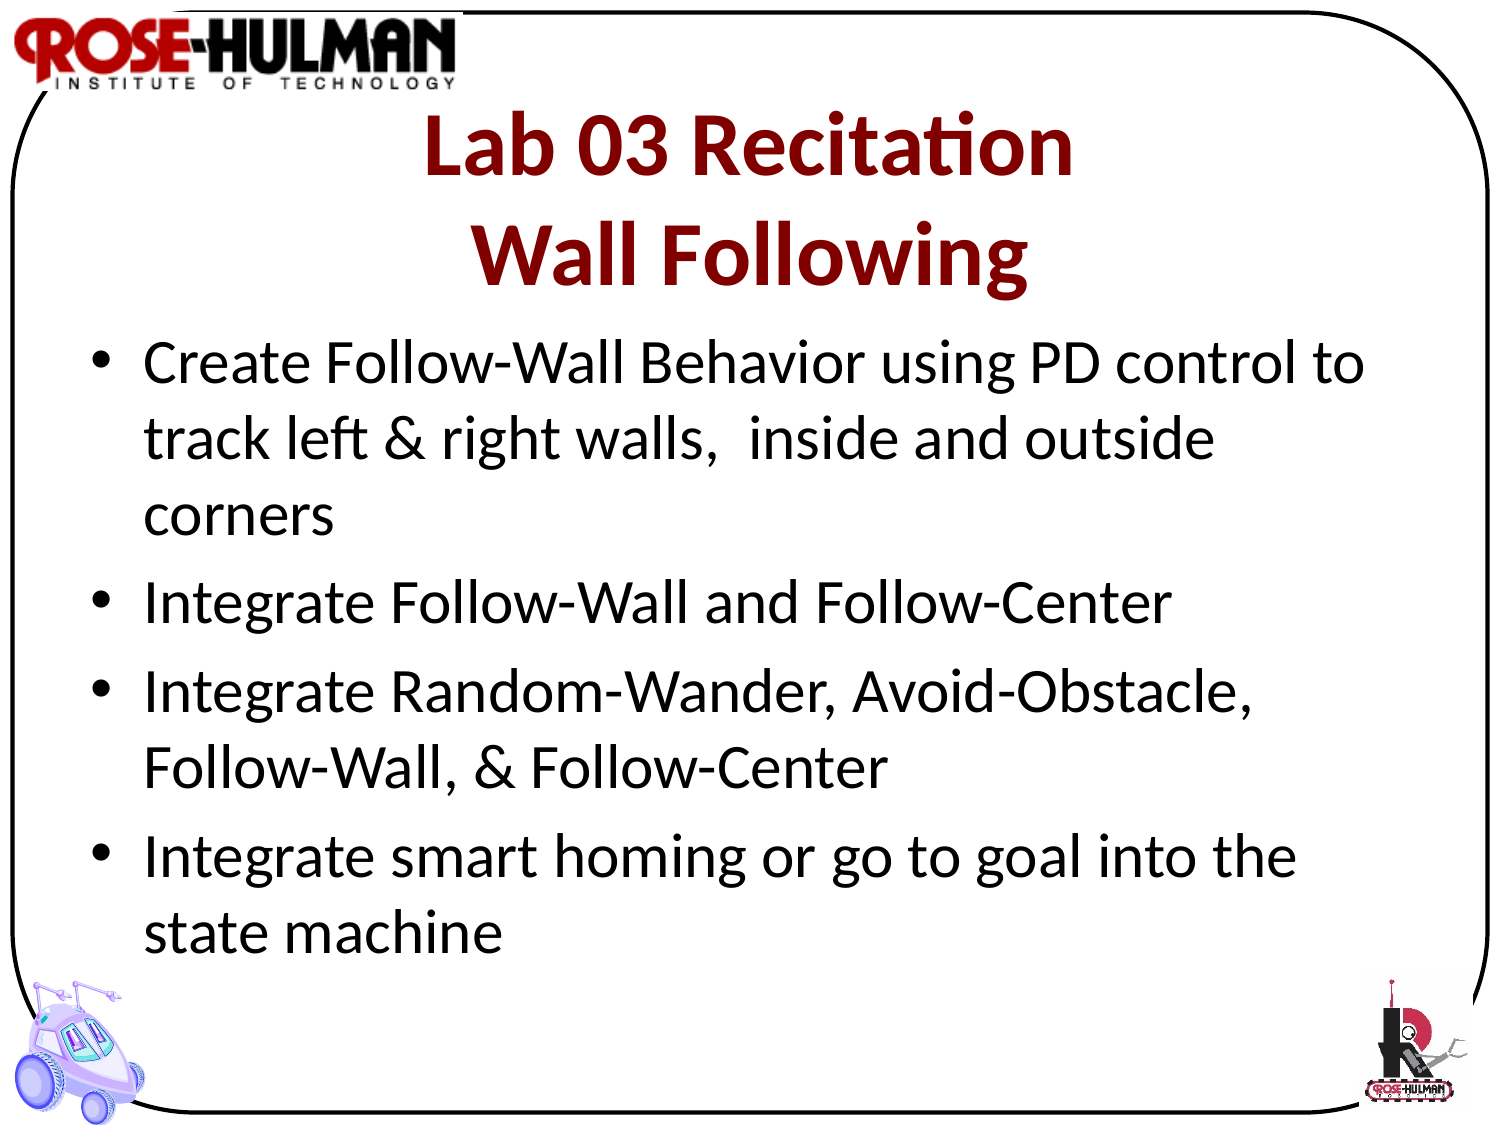

# Lab 03 Recitation Wall Following
Create Follow-Wall Behavior using PD control to track left & right walls,  inside and outside corners
Integrate Follow-Wall and Follow-Center
Integrate Random-Wander, Avoid-Obstacle, Follow-Wall, & Follow-Center
Integrate smart homing or go to goal into the state machine